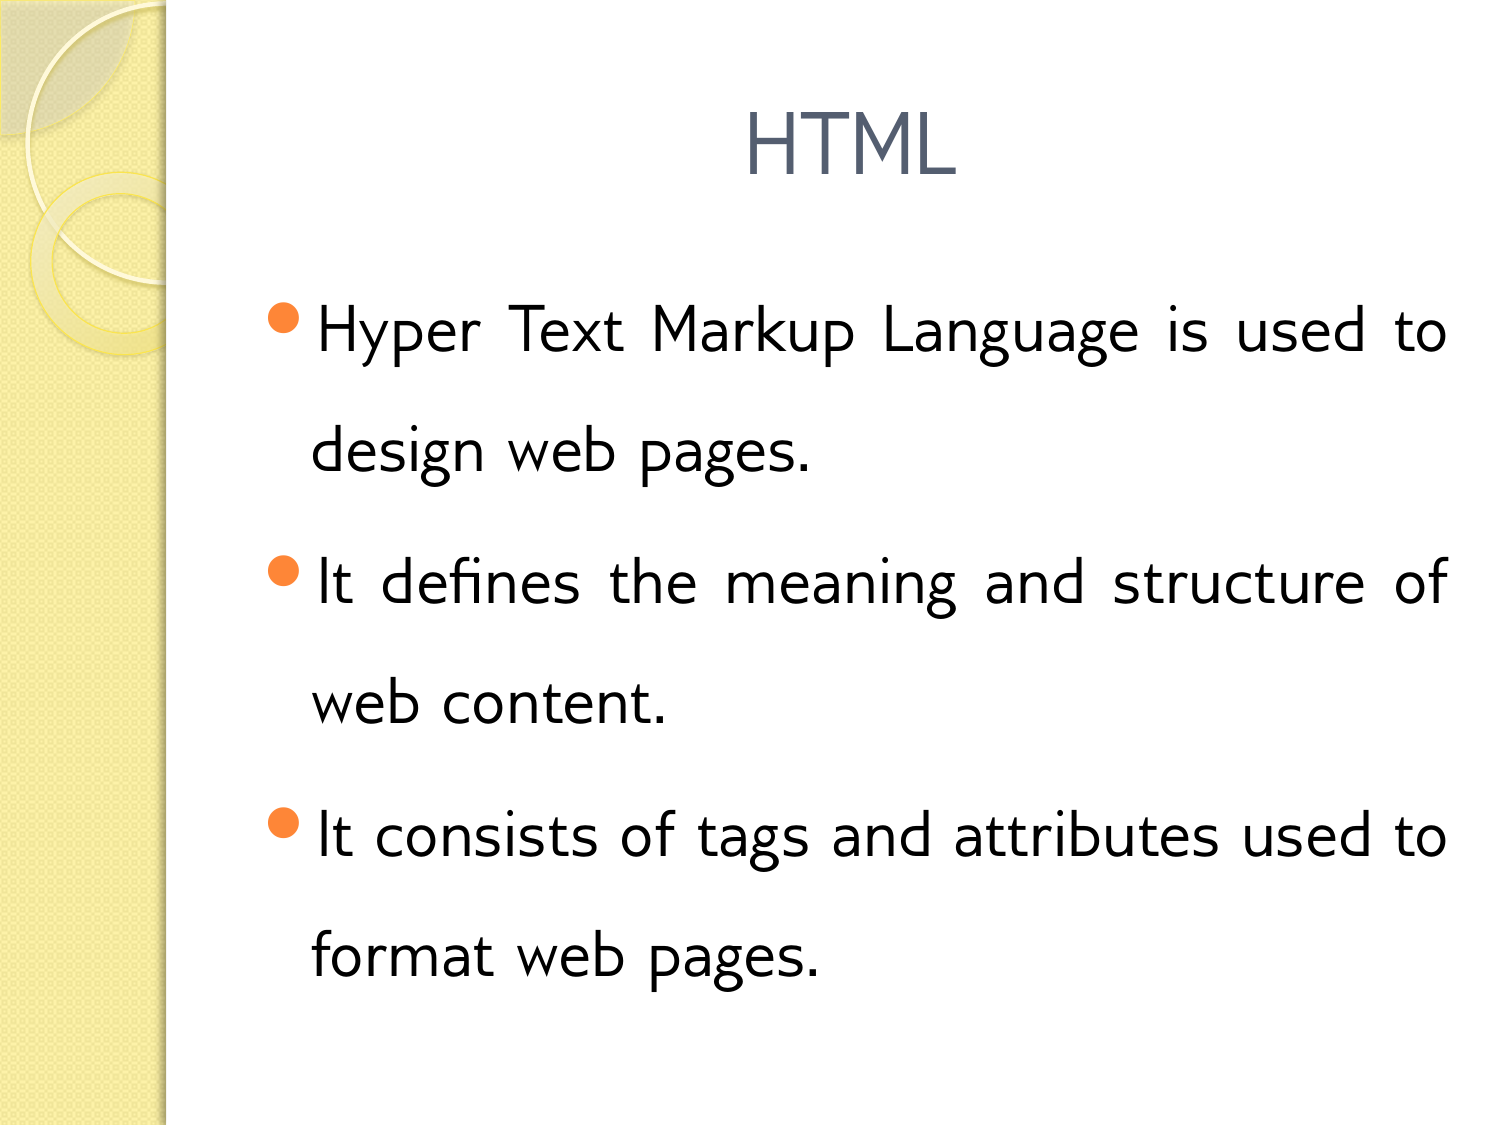

# HTML
Hyper Text Markup Language is used to design web pages.
It defines the meaning and structure of web content.
It consists of tags and attributes used to format web pages.